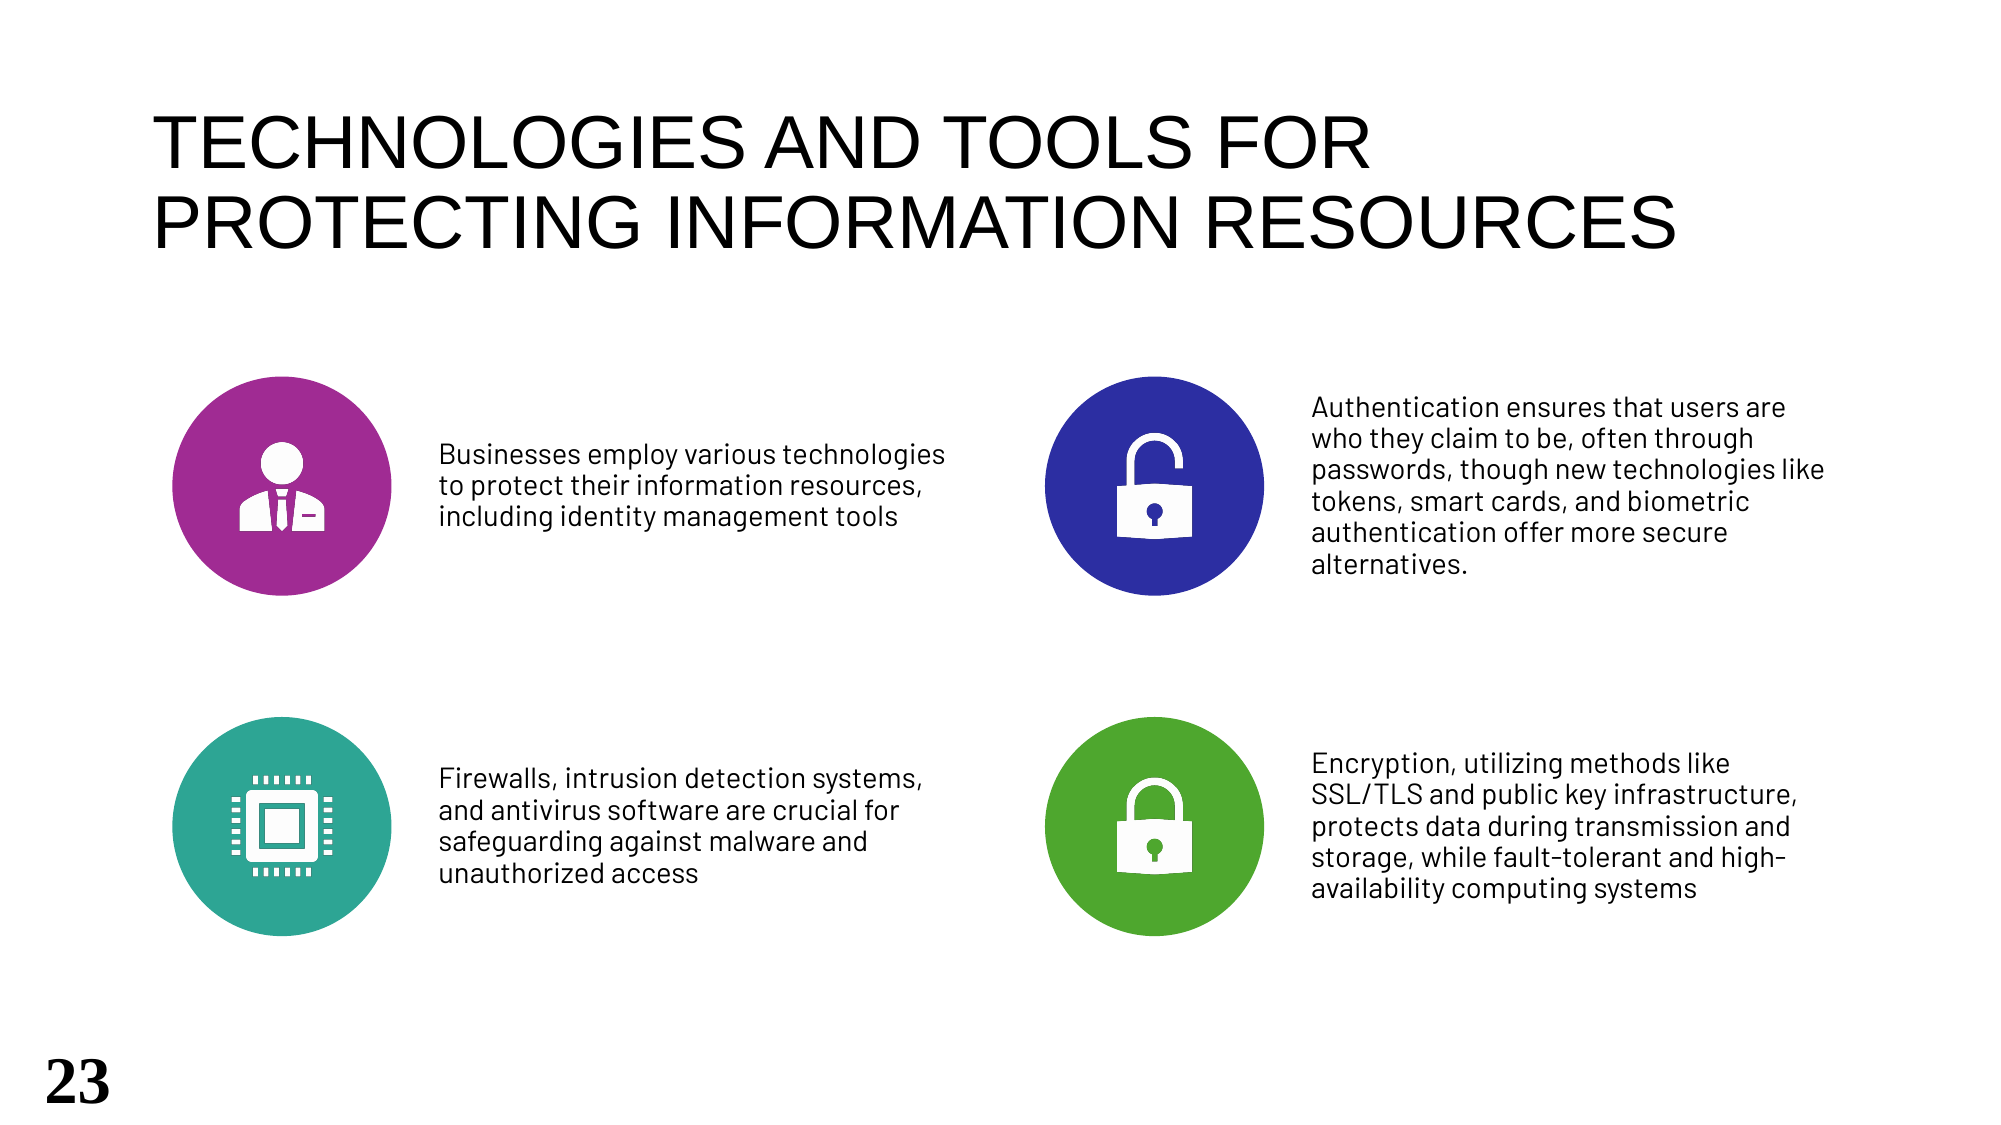

# TECHNOLOGIES AND TOOLS FOR PROTECTING INFORMATION RESOURCES
Businesses employ various technologies to protect their information resources, including identity management tools
Authentication ensures that users are who they claim to be, often through passwords, though new technologies like tokens, smart cards, and biometric authentication offer more secure alternatives.
Firewalls, intrusion detection systems, and antivirus software are crucial for safeguarding against malware and unauthorized access
Encryption, utilizing methods like SSL/TLS and public key infrastructure, protects data during transmission and storage, while fault-tolerant and high-availability computing systems
23